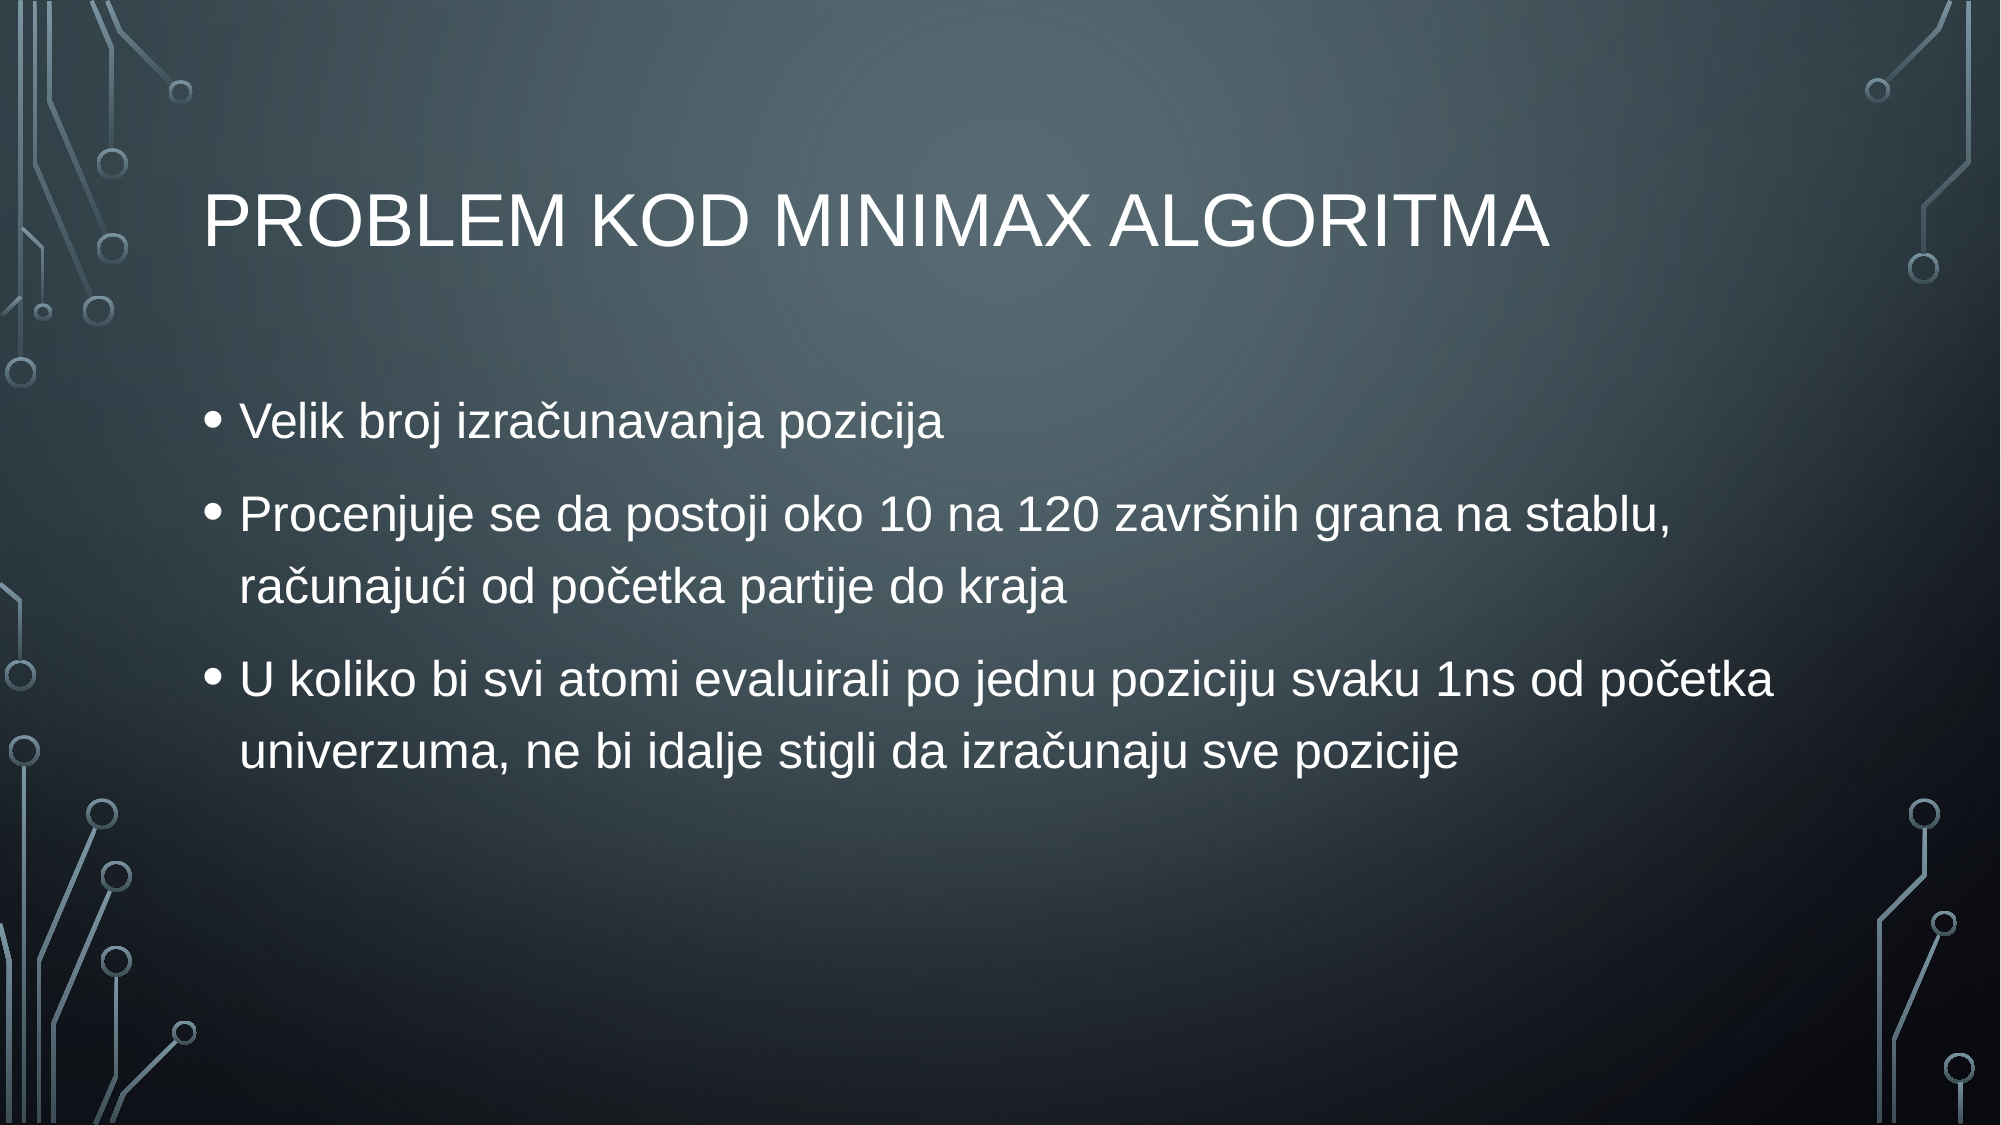

# Problem kod Minimax algoritma
Velik broj izračunavanja pozicija
Procenjuje se da postoji oko 10 na 120 završnih grana na stablu, računajući od početka partije do kraja
U koliko bi svi atomi evaluirali po jednu poziciju svaku 1ns od početka univerzuma, ne bi idalje stigli da izračunaju sve pozicije